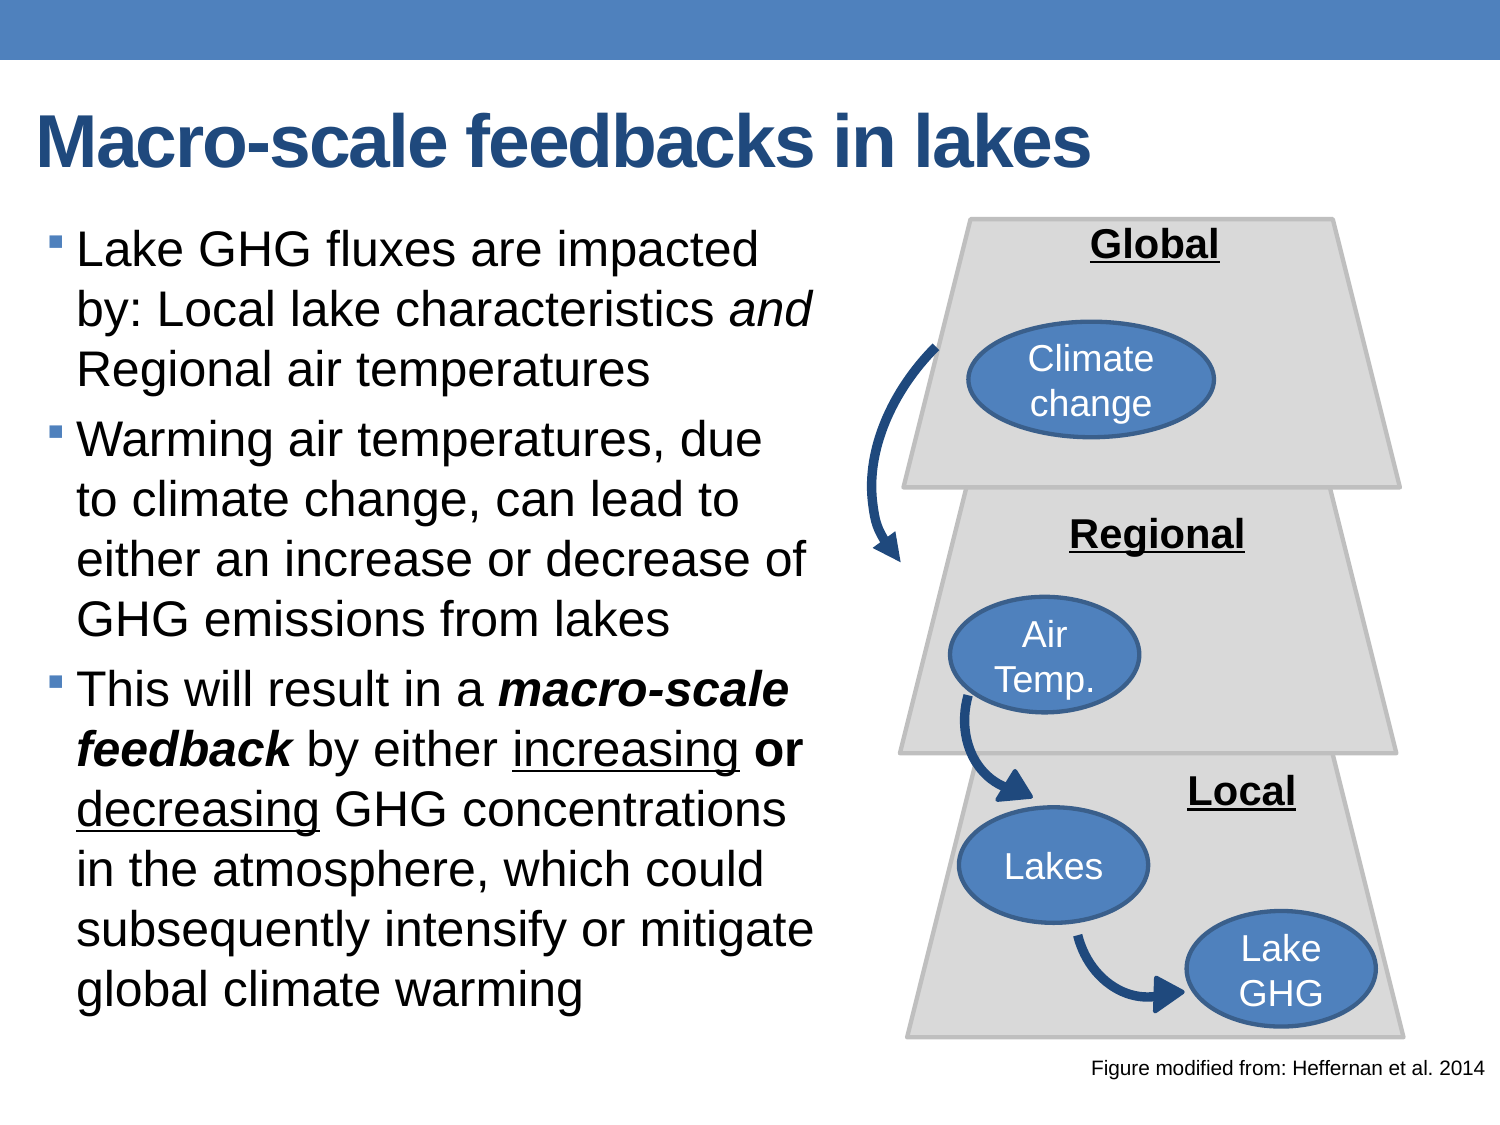

# Macro-scale feedbacks in lakes
Lake GHG fluxes are impacted by: Local lake characteristics and Regional air temperatures
Warming air temperatures, due to climate change, can lead to either an increase or decrease of GHG emissions from lakes
This will result in a macro-scale feedback by either increasing or decreasing GHG concentrations in the atmosphere, which could subsequently intensify or mitigate global climate warming
Global

Climate change

Regional
Air Temp.

Local
Lakes

Lake GHG
Figure modified from: Heffernan et al. 2014